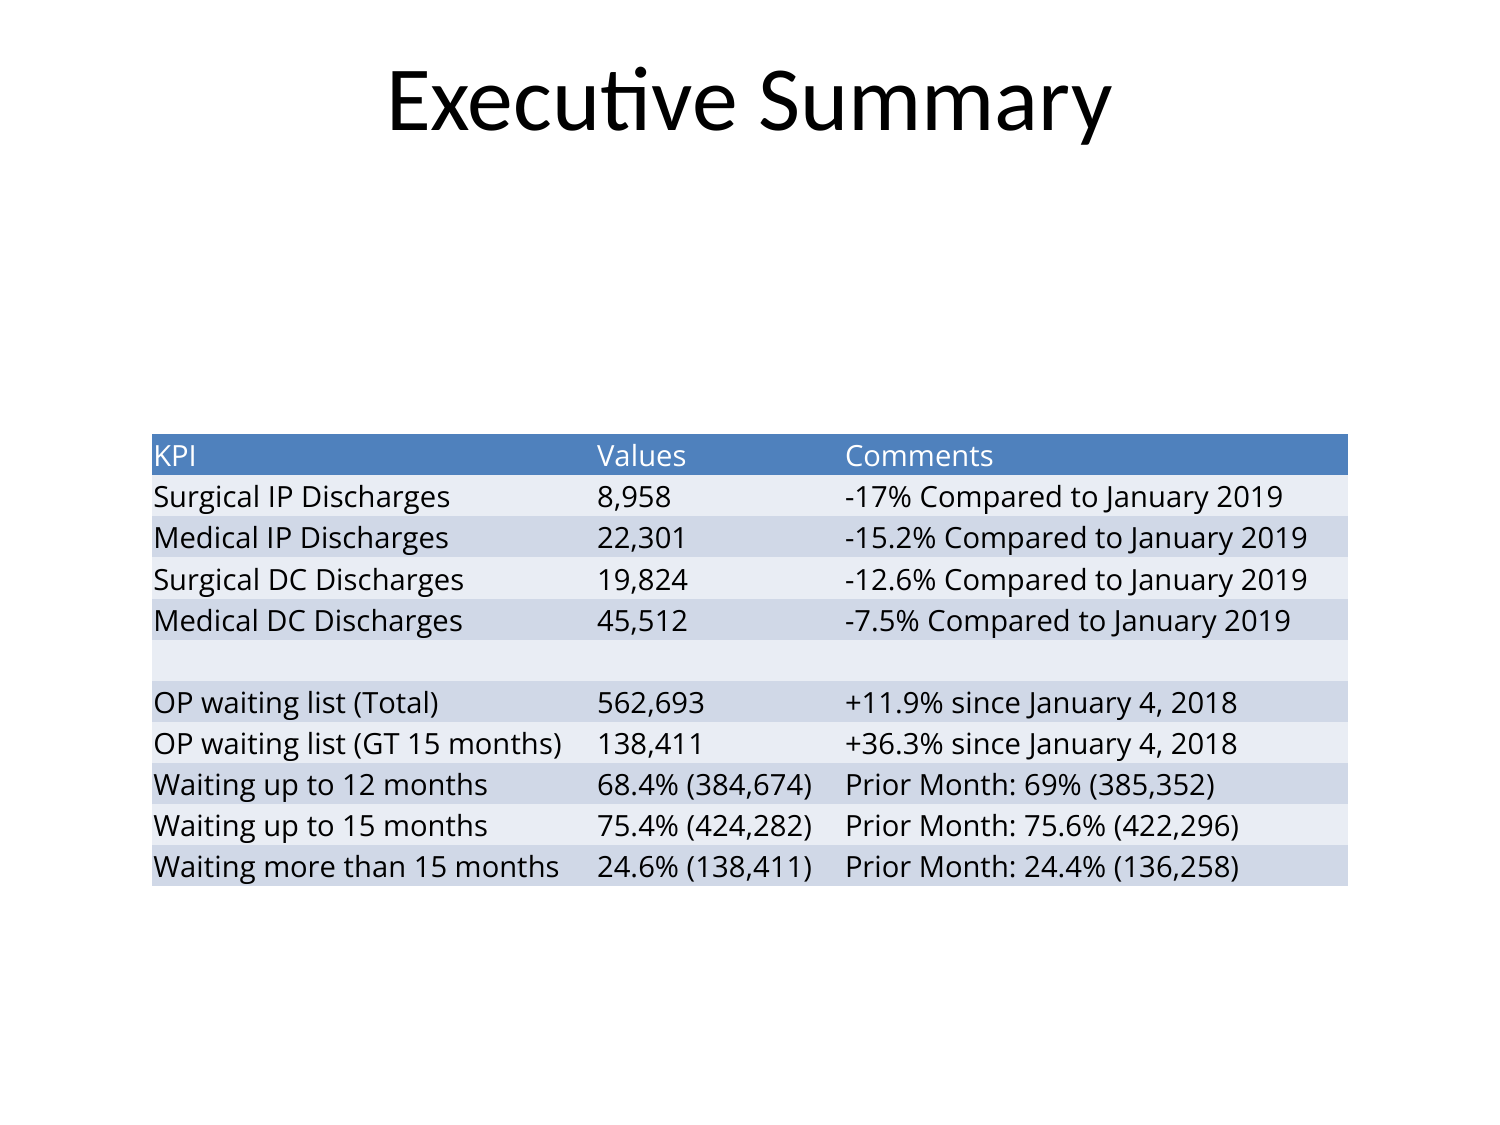

# Executive Summary
| KPI | Values | Comments |
| --- | --- | --- |
| Surgical IP Discharges | 8,958 | -17% Compared to January 2019 |
| Medical IP Discharges | 22,301 | -15.2% Compared to January 2019 |
| Surgical DC Discharges | 19,824 | -12.6% Compared to January 2019 |
| Medical DC Discharges | 45,512 | -7.5% Compared to January 2019 |
|  |  |  |
| OP waiting list (Total) | 562,693 | +11.9% since January 4, 2018 |
| OP waiting list (GT 15 months) | 138,411 | +36.3% since January 4, 2018 |
| Waiting up to 12 months | 68.4% (384,674) | Prior Month: 69% (385,352) |
| Waiting up to 15 months | 75.4% (424,282) | Prior Month: 75.6% (422,296) |
| Waiting more than 15 months | 24.6% (138,411) | Prior Month: 24.4% (136,258) |